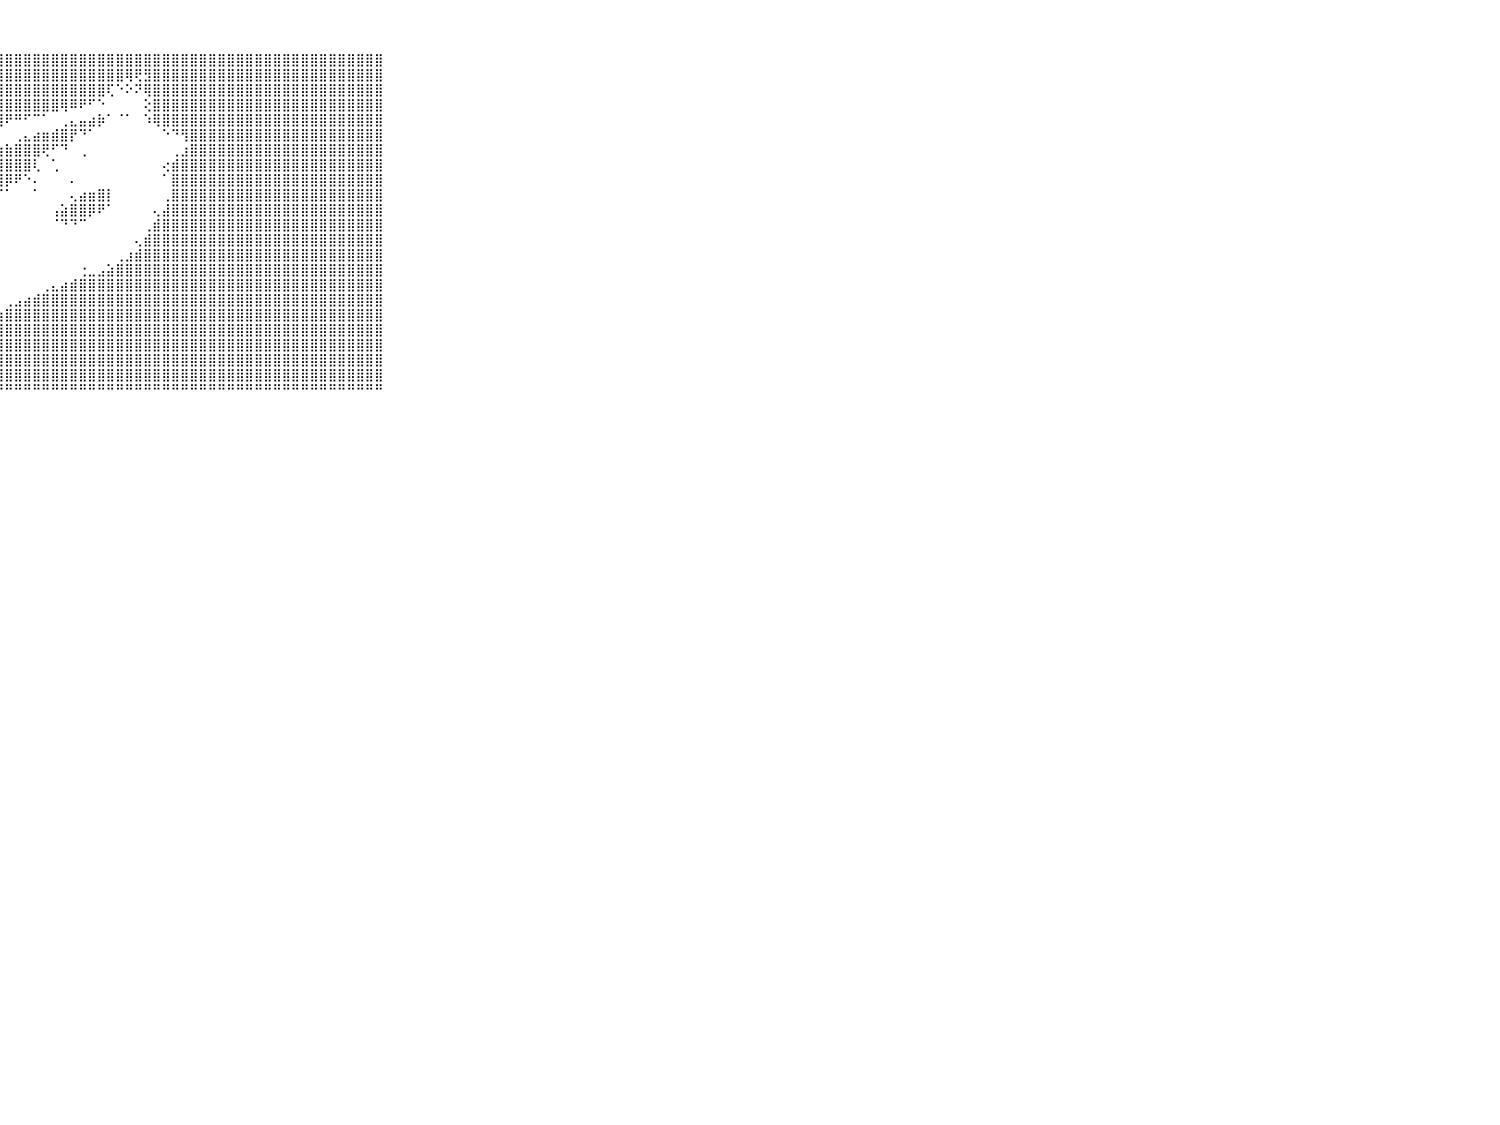

⠀⠀⠀⠀⠀⠀⠀⠀⠀⠀⠀⣿⣿⣿⣿⣿⣿⣿⣿⣿⣿⣿⣿⣿⣿⣿⣿⣿⣿⣿⣿⣿⣿⣿⣿⣿⣿⣿⣿⣿⣿⣿⣿⣿⣿⣿⣿⣿⣿⣿⣿⣿⣿⣿⣿⣿⣿⣿⣿⣿⣿⣿⣿⣿⣿⣿⣿⣿⣿⠀⠀⠀⠀⠀⠀⠀⠀⠀⠀⠀⠀
⠀⠀⠀⠀⠀⠀⠀⠀⠀⠀⠀⣿⣿⣿⣿⣿⣿⣿⣿⣿⣿⣿⣿⣿⣿⣿⣿⣿⣿⣿⣿⣿⣿⣿⣿⣿⣿⣿⣿⣿⣿⢿⢟⣻⣿⣿⣿⣿⣿⣿⣿⣿⣿⣿⣿⣿⣿⣿⣿⣿⣿⣿⣿⣿⣿⣿⣿⣿⣿⠀⠀⠀⠀⠀⠀⠀⠀⠀⠀⠀⠀
⠀⠀⠀⠀⠀⠀⠀⠀⠀⠀⠀⣿⣿⣿⣿⣿⣿⣿⣿⣿⣿⣿⣿⣿⣿⣿⣿⣿⣿⣿⣿⣿⣿⣿⣿⣿⣿⣿⣿⢏⠑⠕⠝⢿⣿⣿⣿⣿⣿⣿⣿⣿⣿⣿⣿⣿⣿⣿⣿⣿⣿⣿⣿⣿⣿⣿⣿⣿⣿⠀⠀⠀⠀⠀⠀⠀⠀⠀⠀⠀⠀
⠀⠀⠀⠀⠀⠀⠀⠀⠀⠀⠀⣿⣿⣿⣿⣿⣿⣿⣿⣿⣿⣿⣿⣿⣿⣿⣿⣿⣿⣿⣿⣿⣿⣿⢿⠿⠟⠋⠑⠀⠀⠀⠀⢕⣿⣿⣿⣿⣿⣿⣿⣿⣿⣿⣿⣿⣿⣿⣿⣿⣿⣿⣿⣿⣿⣿⣿⣿⣿⠀⠀⠀⠀⠀⠀⠀⠀⠀⠀⠀⠀
⠀⠀⠀⠀⠀⠀⠀⠀⠀⠀⠀⣿⣿⣿⣿⣿⣿⣿⣿⣿⣿⣿⣿⣿⣿⣿⣿⢿⠟⠛⠋⠉⠁⠀⢀⣄⣤⣴⡷⠁⠈⠁⠀⠱⢿⣿⣿⣿⣿⣿⣿⣿⣿⣿⣿⣿⣿⣿⣿⣿⣿⣿⣿⣿⣿⣿⣿⣿⣿⠀⠀⠀⠀⠀⠀⠀⠀⠀⠀⠀⠀
⠀⠀⠀⠀⠀⠀⠀⠀⠀⠀⠀⣿⣿⣿⣿⣿⣿⣿⣿⣿⣿⡿⠿⠟⠏⢁⠀⠀⠀⢀⣄⣴⣶⣾⣿⡟⠙⠁⠀⠀⠀⠀⠀⠀⠀⠑⠙⢻⣿⣿⣿⣿⣿⣿⣿⣿⣿⣿⣿⣿⣿⣿⣿⣿⣿⣿⣿⣿⣿⠀⠀⠀⠀⠀⠀⠀⠀⠀⠀⠀⠀
⠀⠀⠀⠀⠀⠀⠀⠀⠀⠀⠀⣿⣿⣿⣿⣿⣿⣿⡿⠟⠁⠀⠀⠀⠁⣐⣰⣴⣷⣿⣿⣿⢟⠋⠙⠀⢀⠀⠀⠀⠀⠀⠀⠀⠀⠀⢀⣰⣿⣿⣿⣿⣿⣿⣿⣿⣿⣿⣿⣿⣿⣿⣿⣿⣿⣿⣿⣿⣿⠀⠀⠀⠀⠀⠀⠀⠀⠀⠀⠀⠀
⠀⠀⠀⠀⠀⠀⠀⠀⠀⠀⠀⣿⣿⣿⣿⠟⠙⠁⠄⠀⠀⠀⠀⢱⣿⣿⣿⣿⣿⣿⣿⢇⠀⢁⠀⠀⠀⠀⠀⠀⠀⠀⠀⠀⠀⢔⣾⣿⣿⣿⣿⣿⣿⣿⣿⣿⣿⣿⣿⣿⣿⣿⣿⣿⣿⣿⣿⣿⣿⠀⠀⠀⠀⠀⠀⠀⠀⠀⠀⠀⠀
⠀⠀⠀⠀⠀⠀⠀⠀⠀⠀⠀⣿⣿⠟⠑⠀⠀⠀⠀⠀⠀⠀⢱⣿⣿⣿⣿⣿⡿⠟⠑⠄⠀⠀⠀⠄⠀⠀⠀⠀⠀⠀⠀⠀⠀⠁⣿⣿⣿⣿⣿⣿⣿⣿⣿⣿⣿⣿⣿⣿⣿⣿⣿⣿⣿⣿⣿⣿⣿⠀⠀⠀⠀⠀⠀⠀⠀⠀⠀⠀⠀
⠀⠀⠀⠀⠀⠀⠀⠀⠀⠀⠀⢟⠁⠀⠀⠀⠀⠀⠀⠀⠀⠀⠁⠝⠿⢿⠟⠋⠁⠀⠀⠁⠀⠀⠀⢄⣴⣶⣿⡇⠀⠀⠀⠀⠀⢀⣿⣿⣿⣿⣿⣿⣿⣿⣿⣿⣿⣿⣿⣿⣿⣿⣿⣿⣿⣿⣿⣿⣿⠀⠀⠀⠀⠀⠀⠀⠀⠀⠀⠀⠀
⠀⠀⠀⠀⠀⠀⠀⠀⠀⠀⠀⠀⠀⠀⠀⠀⠀⠀⠀⠀⠀⠀⠀⠀⠀⠀⠀⠀⠀⠀⠀⠀⠀⢠⣵⣿⣿⡿⠟⠁⠀⠀⠀⠀⢄⣼⣿⣿⣿⣿⣿⣿⣿⣿⣿⣿⣿⣿⣿⣿⣿⣿⣿⣿⣿⣿⣿⣿⣿⠀⠀⠀⠀⠀⠀⠀⠀⠀⠀⠀⠀
⠀⠀⠀⠀⠀⠀⠀⠀⠀⠀⠀⠀⠀⠀⠀⠀⠀⠀⠀⠀⠀⠀⠀⠀⠀⠀⠀⠀⠀⠀⠀⠀⠀⠈⠙⠙⠉⠀⠀⠀⠀⠀⠀⢀⣾⣿⣿⣿⣿⣿⣿⣿⣿⣿⣿⣿⣿⣿⣿⣿⣿⣿⣿⣿⣿⣿⣿⣿⣿⠀⠀⠀⠀⠀⠀⠀⠀⠀⠀⠀⠀
⠀⠀⠀⠀⠀⠀⠀⠀⠀⠀⠀⠀⠀⠀⠀⠀⠀⠀⠀⠀⠀⠀⠀⠀⠀⠀⠀⠀⠀⠀⠀⠀⠀⠀⠀⠀⠀⠀⠀⠀⠀⠀⢄⣾⣿⣿⣿⣿⣿⣿⣿⣿⣿⣿⣿⣿⣿⣿⣿⣿⣿⣿⣿⣿⣿⣿⣿⣿⣿⠀⠀⠀⠀⠀⠀⠀⠀⠀⠀⠀⠀
⠀⠀⠀⠀⠀⠀⠀⠀⠀⠀⠀⠀⠀⠀⠀⠀⠀⠀⠀⠀⠀⠀⠀⠀⠀⠀⠀⠀⠀⠀⠀⠀⠀⠀⠀⠀⠀⠀⠀⠀⢀⣰⣾⣿⣿⣿⣿⣿⣿⣿⣿⣿⣿⣿⣿⣿⣿⣿⣿⣿⣿⣿⣿⣿⣿⣿⣿⣿⣿⠀⠀⠀⠀⠀⠀⠀⠀⠀⠀⠀⠀
⠀⠀⠀⠀⠀⠀⠀⠀⠀⠀⠀⠀⠀⠀⠀⠀⠀⠀⠀⠀⠀⠀⠀⠀⠀⠀⠀⠀⠀⠀⠀⠀⠀⠀⠀⠀⢐⣀⣠⣵⣿⣿⣿⣿⣿⣿⣿⣿⣿⣿⣿⣿⣿⣿⣿⣿⣿⣿⣿⣿⣿⣿⣿⣿⣿⣿⣿⣿⣿⠀⠀⠀⠀⠀⠀⠀⠀⠀⠀⠀⠀
⠀⠀⠀⠀⠀⠀⠀⠀⠀⠀⠀⠀⠀⠀⠀⠀⠀⠀⠀⠀⠀⠀⠀⠀⠀⠀⠀⠀⠀⠀⠀⠀⢀⣄⣴⣾⣿⣿⣿⣿⣿⣿⣿⣿⣿⣿⣿⣿⣿⣿⣿⣿⣿⣿⣿⣿⣿⣿⣿⣿⣿⣿⣿⣿⣿⣿⣿⣿⣿⠀⠀⠀⠀⠀⠀⠀⠀⠀⠀⠀⠀
⠀⠀⠀⠀⠀⠀⠀⠀⠀⠀⠀⠀⠀⠀⠀⠀⠀⠀⠀⠀⠀⠀⠀⠀⠀⠀⠀⠀⢀⣠⣴⣾⣿⣿⣿⣿⣿⣿⣿⣿⣿⣿⣿⣿⣿⣿⣿⣿⣿⣿⣿⣿⣿⣿⣿⣿⣿⣿⣿⣿⣿⣿⣿⣿⣿⣿⣿⣿⣿⠀⠀⠀⠀⠀⠀⠀⠀⠀⠀⠀⠀
⠀⠀⠀⠀⠀⠀⠀⠀⠀⠀⠀⠀⠀⠀⠀⠀⠀⠀⠀⠀⠀⠀⠀⠀⠀⢀⣠⣶⣿⣿⣿⣿⣿⣿⣿⣿⣿⣿⣿⣿⣿⣿⣿⣿⣿⣿⣿⣿⣿⣿⣿⣿⣿⣿⣿⣿⣿⣿⣿⣿⣿⣿⣿⣿⣿⣿⣿⣿⣿⠀⠀⠀⠀⠀⠀⠀⠀⠀⠀⠀⠀
⠀⠀⠀⠀⠀⠀⠀⠀⠀⠀⠀⠀⠀⠀⠀⠀⠀⠀⠀⠀⠀⠀⠀⣠⣾⣿⣿⣿⣿⣿⣿⣿⣿⣿⣿⣿⣿⣿⣿⣿⣿⣿⣿⣿⣿⣿⣿⣿⣿⣿⣿⣿⣿⣿⣿⣿⣿⣿⣿⣿⣿⣿⣿⣿⣿⣿⣿⣿⣿⠀⠀⠀⠀⠀⠀⠀⠀⠀⠀⠀⠀
⠀⠀⠀⠀⠀⠀⠀⠀⠀⠀⠀⠀⠀⠀⠀⠀⠀⠀⠀⢀⣰⣶⣾⣿⣿⣿⣿⣿⣿⣿⣿⣿⣿⣿⣿⣿⣿⣿⣿⣿⣿⣿⣿⣿⣿⣿⣿⣿⣿⣿⣿⣿⣿⣿⣿⣿⣿⣿⣿⣿⣿⣿⣿⣿⣿⣿⣿⣿⣿⠀⠀⠀⠀⠀⠀⠀⠀⠀⠀⠀⠀
⠀⠀⠀⠀⠀⠀⠀⠀⠀⠀⠀⠀⠀⠀⠀⠀⠀⢀⣰⣿⣿⣿⣿⣿⣿⣿⣿⣿⣿⣿⣿⣿⣿⣿⣿⣿⣿⣿⣿⣿⣿⣿⣿⣿⣿⣿⣿⣿⣿⣿⣿⣿⣿⣿⣿⣿⣿⣿⣿⣿⣿⣿⣿⣿⣿⣿⣿⣿⣿⠀⠀⠀⠀⠀⠀⠀⠀⠀⠀⠀⠀
⠀⠀⠀⠀⠀⠀⠀⠀⠀⠀⠀⠀⠀⠀⠀⢄⣴⣿⣿⣿⣿⣿⣿⣿⣿⣿⣿⣿⣿⣿⣿⣿⣿⣿⣿⣿⣿⣿⣿⣿⣿⣿⣿⣿⣿⣿⣿⣿⣿⣿⣿⣿⣿⣿⣿⣿⣿⣿⣿⣿⣿⣿⣿⣿⣿⣿⣿⣿⣿⠀⠀⠀⠀⠀⠀⠀⠀⠀⠀⠀⠀
⠀⠀⠀⠀⠀⠀⠀⠀⠀⠀⠀⠀⠀⠐⠓⠛⠛⠛⠛⠛⠛⠛⠛⠛⠛⠛⠛⠛⠛⠛⠛⠛⠛⠛⠛⠛⠛⠛⠛⠛⠛⠛⠛⠛⠛⠛⠛⠛⠛⠛⠛⠛⠛⠛⠛⠛⠛⠛⠛⠛⠛⠛⠛⠛⠛⠛⠛⠛⠛⠀⠀⠀⠀⠀⠀⠀⠀⠀⠀⠀⠀